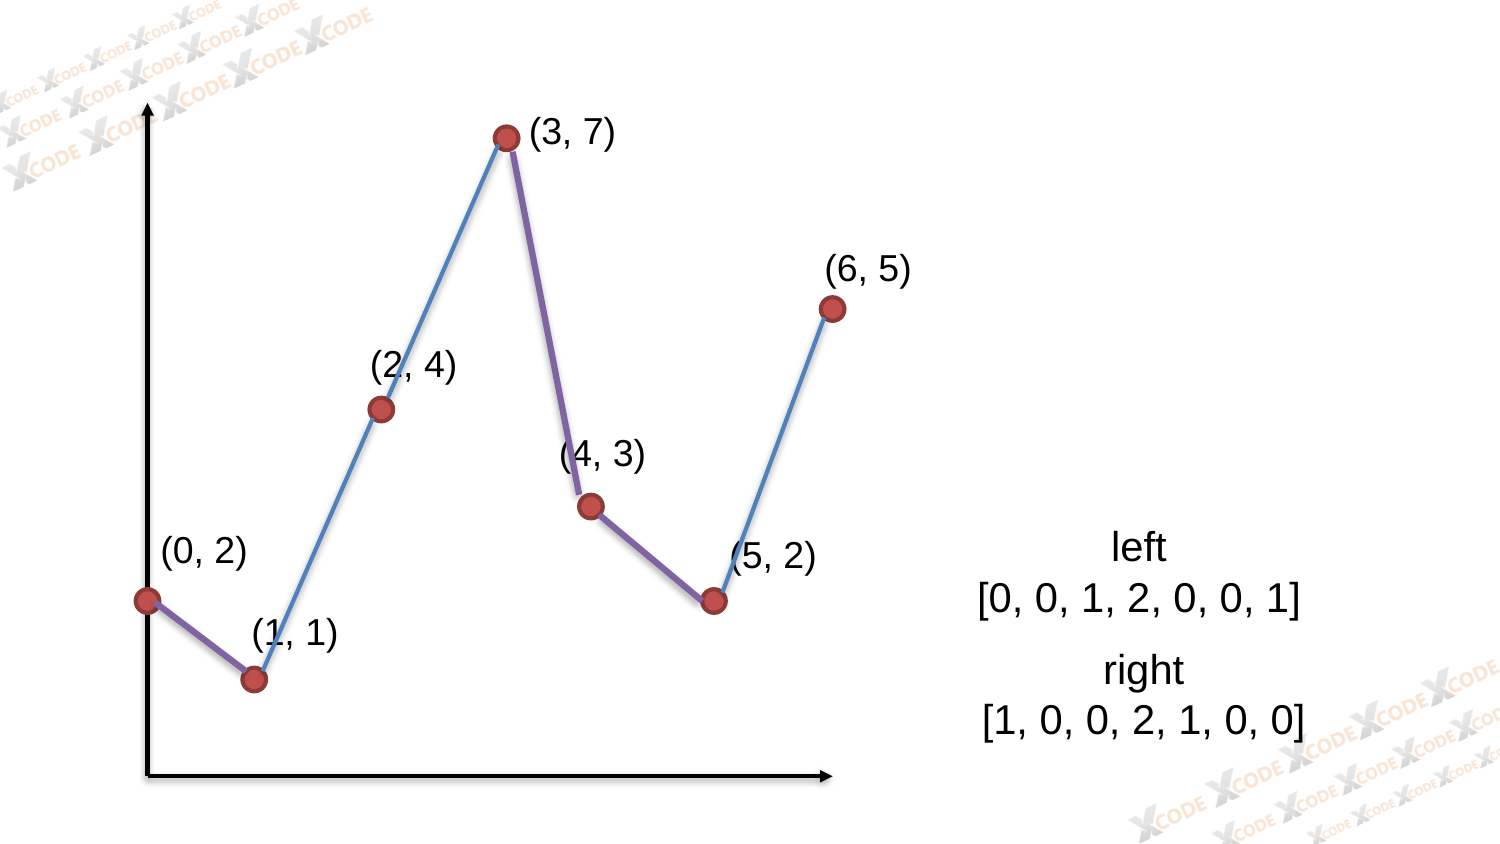

(3, 7)

(6, 5)

(2, 4)

(4, 3)

left
[0, 0, 1, 2, 0, 0, 1]
(0, 2)
(5, 2)

(1, 1)
right
[1, 0, 0, 2, 1, 0, 0]